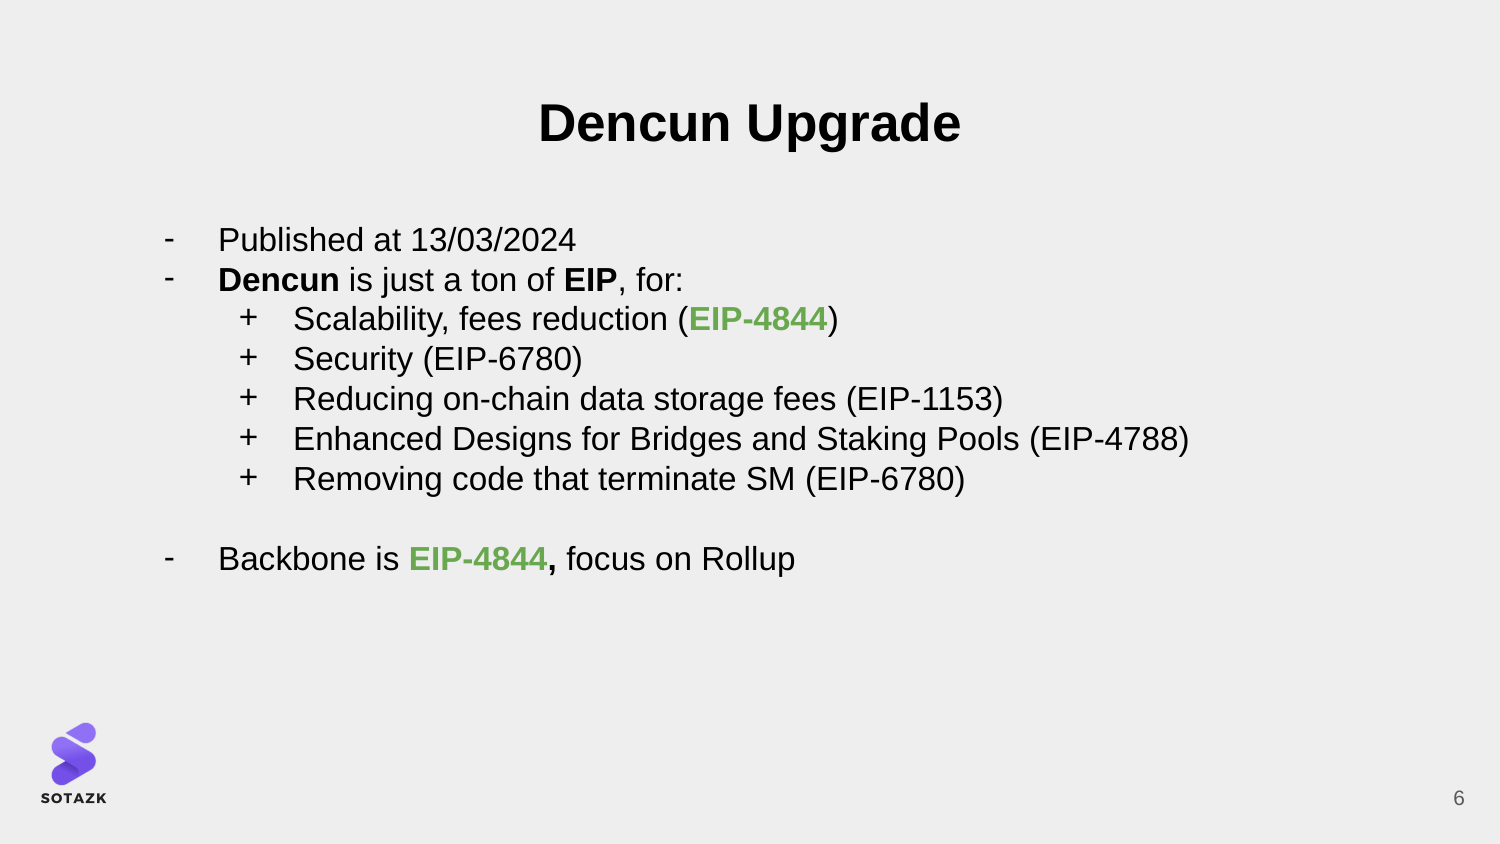

# Dencun Upgrade
Published at 13/03/2024
Dencun is just a ton of EIP, for:
Scalability, fees reduction (EIP-4844)
Security (EIP-6780)
Reducing on-chain data storage fees (EIP-1153)
Enhanced Designs for Bridges and Staking Pools (EIP-4788)
Removing code that terminate SM (EIP-6780)

Backbone is EIP-4844, focus on Rollup
6